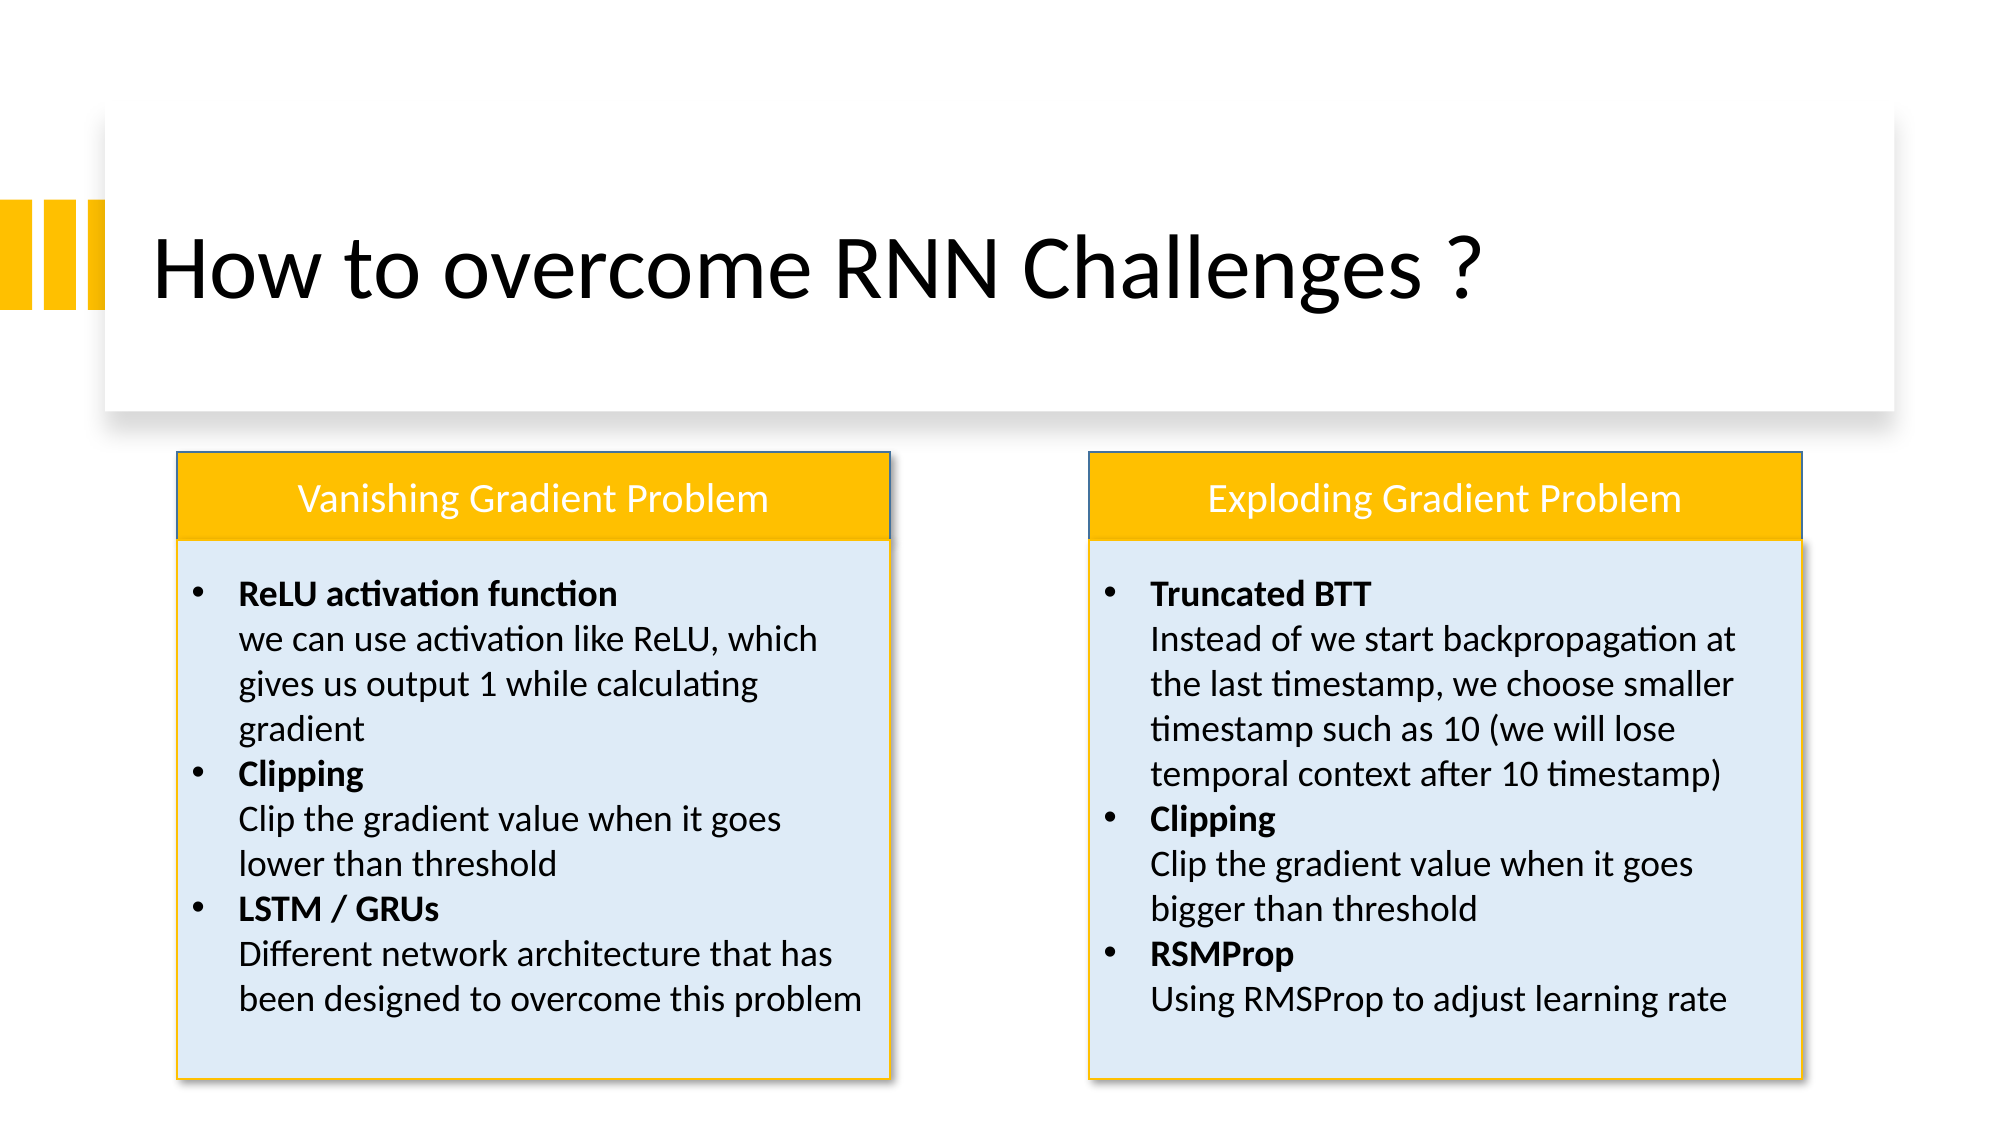

# How to overcome RNN Challenges ?

Vanishing Gradient Problem
Exploding Gradient Problem

ReLU activation function
we can use activation like ReLU, which gives us output 1 while calculating gradient
Clipping
Clip the gradient value when it goes lower than threshold
LSTM / GRUs
Different network architecture that has been designed to overcome this problem
Truncated BTT
Instead of we start backpropagation at the last timestamp, we choose smaller timestamp such as 10 (we will lose temporal context after 10 timestamp)
Clipping
Clip the gradient value when it goes bigger than threshold
RSMProp
Using RMSProp to adjust learning rate